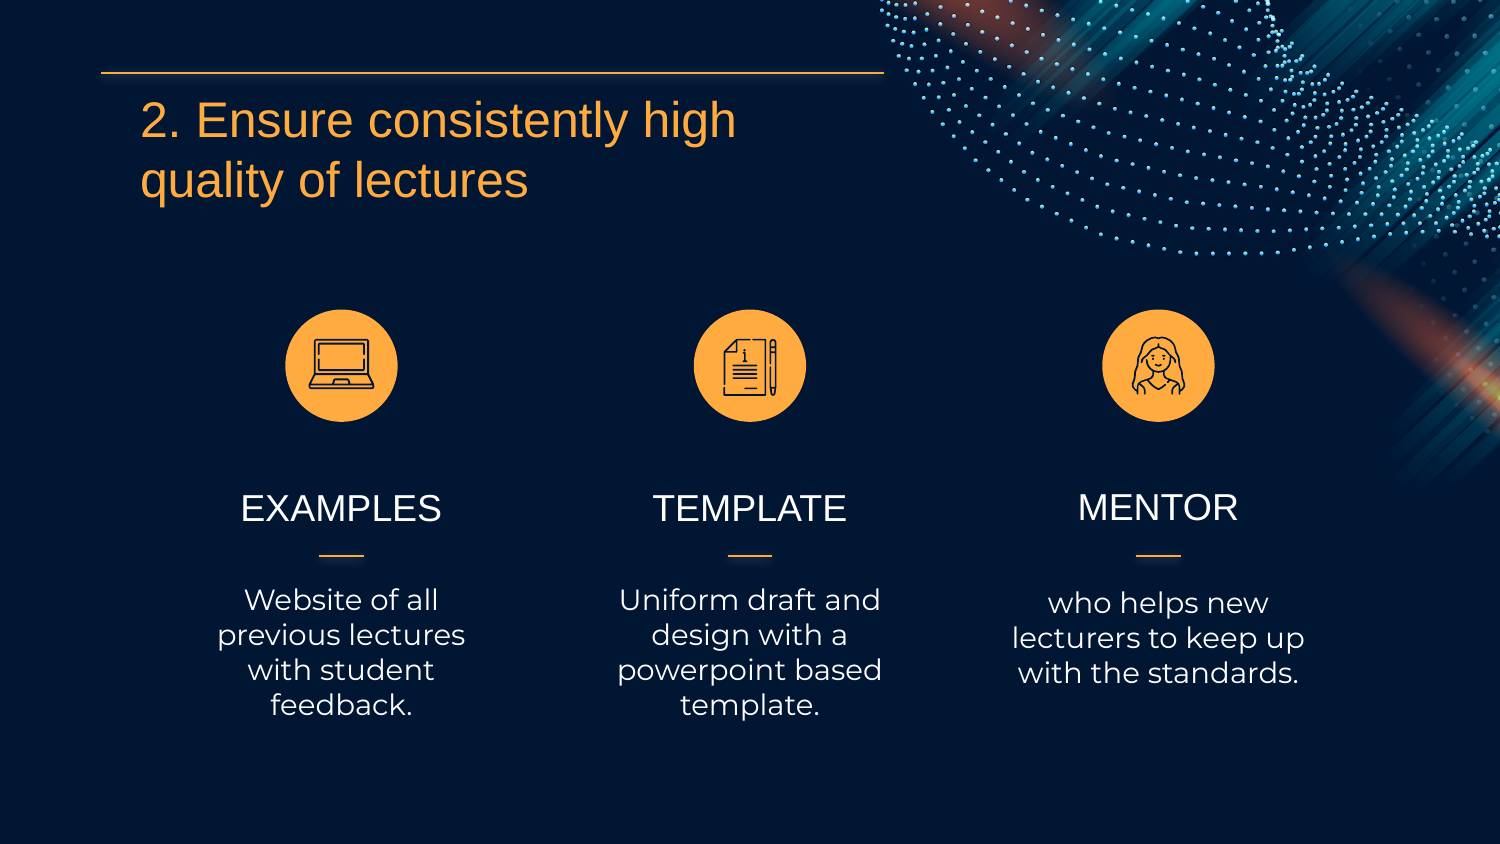

# 2. Ensure consistently high quality of lectures

MENTOR
TEMPLATE
EXAMPLES
Website of all previous lectures with student feedback.
Uniform draft and design with a powerpoint based template.
who helps new lecturers to keep up with the standards.